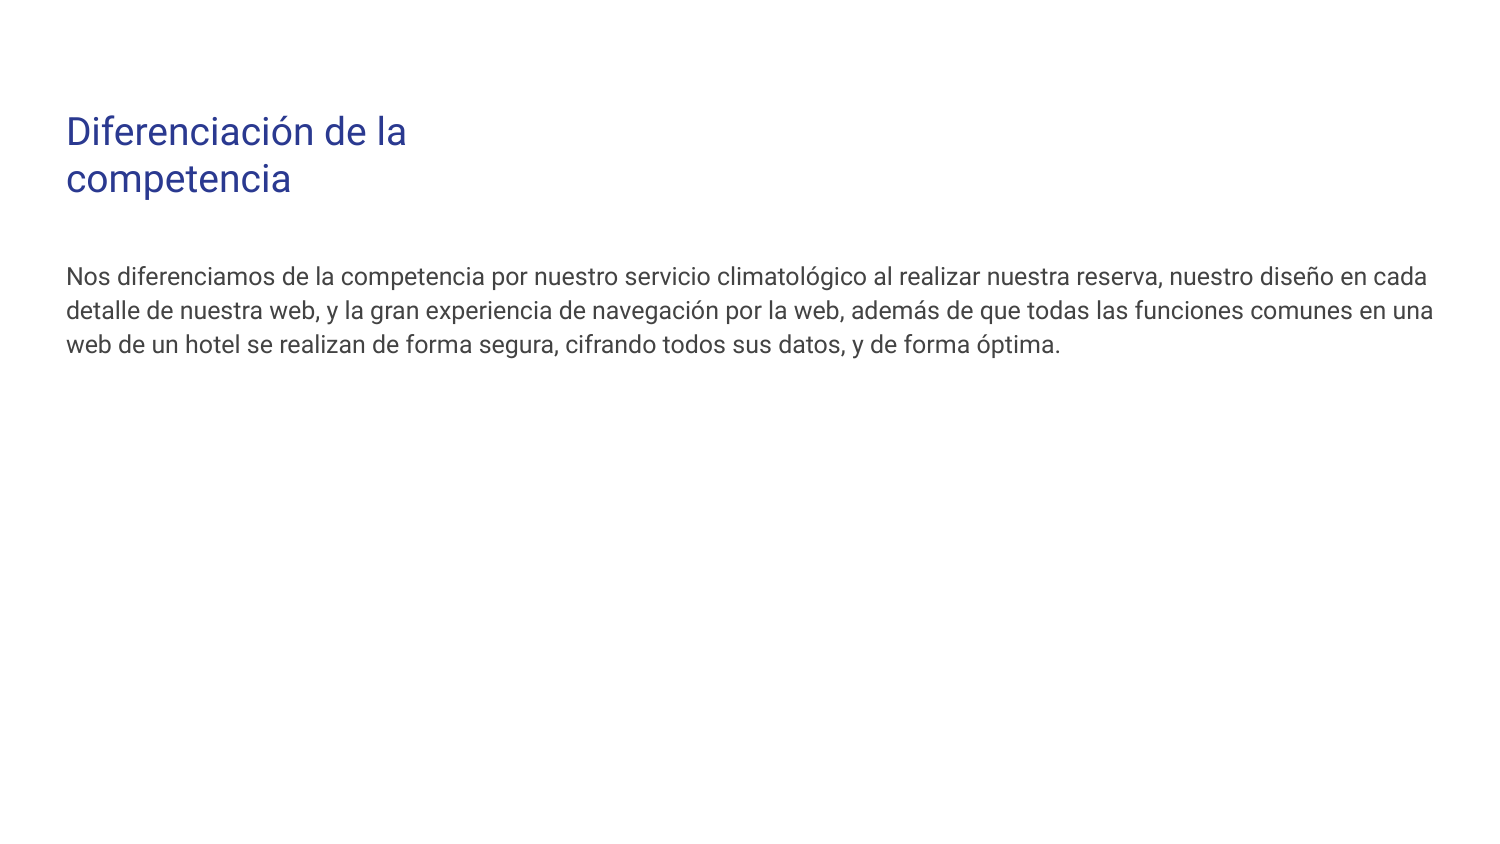

# Diferenciación de la competencia
Nos diferenciamos de la competencia por nuestro servicio climatológico al realizar nuestra reserva, nuestro diseño en cada detalle de nuestra web, y la gran experiencia de navegación por la web, además de que todas las funciones comunes en una web de un hotel se realizan de forma segura, cifrando todos sus datos, y de forma óptima.